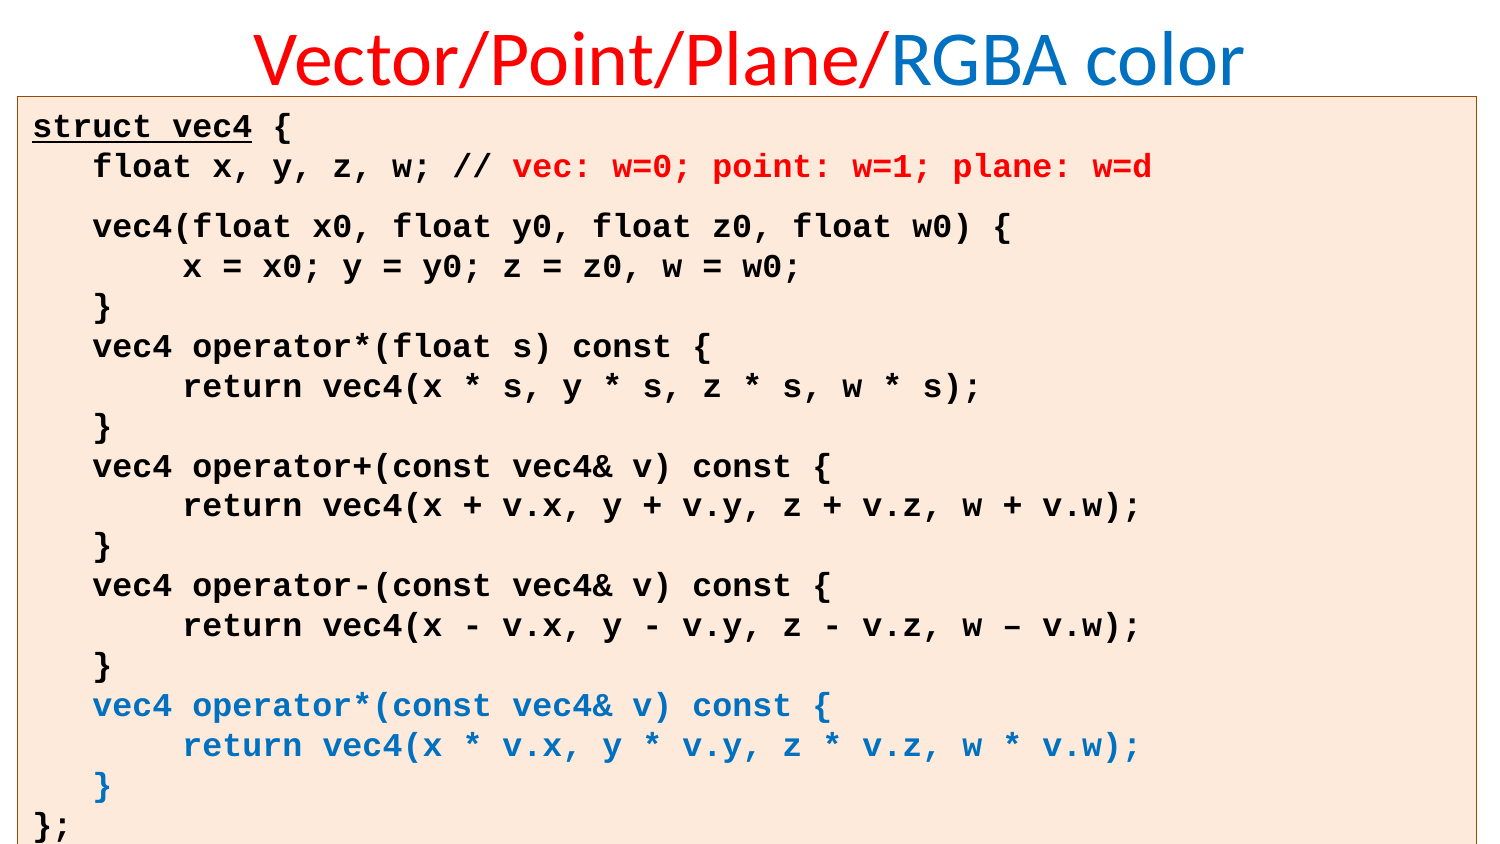

# Vector/Point/Plane/RGBA color
struct vec4 {
   float x, y, z, w; // vec: w=0; point: w=1; plane: w=d

   vec4(float x0, float y0, float z0, float w0) {
	x = x0; y = y0; z = z0, w = w0;
   }
   vec4 operator*(float s) const {
	return vec4(x * s, y * s, z * s, w * s);
   }
   vec4 operator+(const vec4& v) const {
 	return vec4(x + v.x, y + v.y, z + v.z, w + v.w);
   }
   vec4 operator-(const vec4& v) const {
 	return vec4(x - v.x, y - v.y, z - v.z, w – v.w);
   }
   vec4 operator*(const vec4& v) const {
 	return vec4(x * v.x, y * v.y, z * v.z, w * v.w);
   }
};